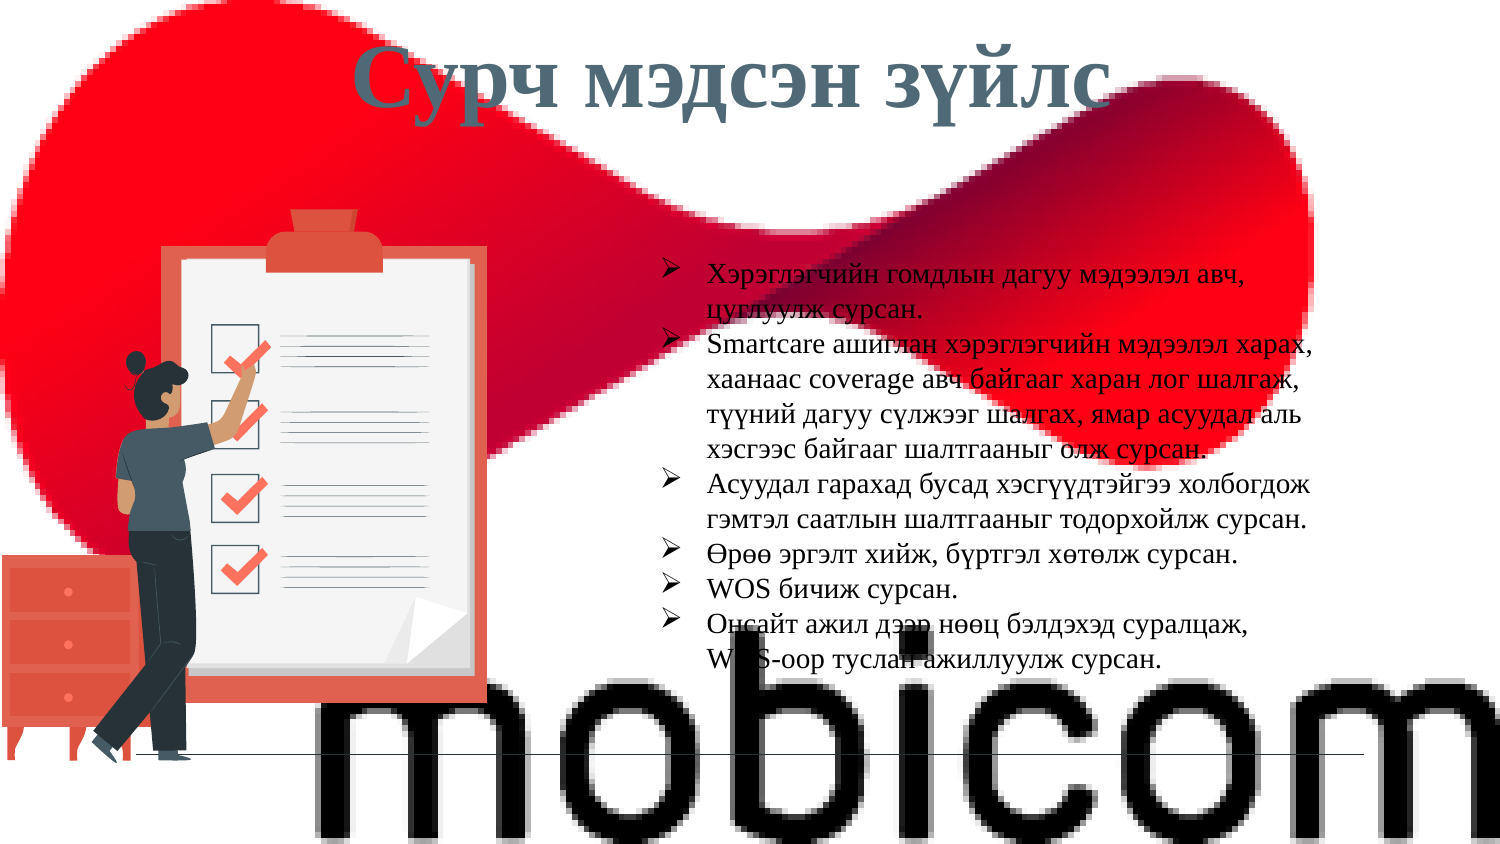

Сурч мэдсэн зүйлс

Хэрэглэгчийн гомдлын дагуу мэдээлэл авч, цуглуулж сурсан.
Smartcare ашиглан хэрэглэгчийн мэдээлэл харах, хаанаас coverage авч байгааг харан лог шалгаж, түүний дагуу сүлжээг шалгах, ямар асуудал аль хэсгээс байгааг шалтгааныг олж сурсан.
Асуудал гарахад бусад хэсгүүдтэйгээ холбогдож гэмтэл саатлын шалтгааныг тодорхойлж сурсан.
Өрөө эргэлт хийж, бүртгэл хөтөлж сурсан.
WOS бичиж сурсан.
Онсайт ажил дээр нөөц бэлдэхэд суралцаж, WOS-оор туслан ажиллуулж сурсан.